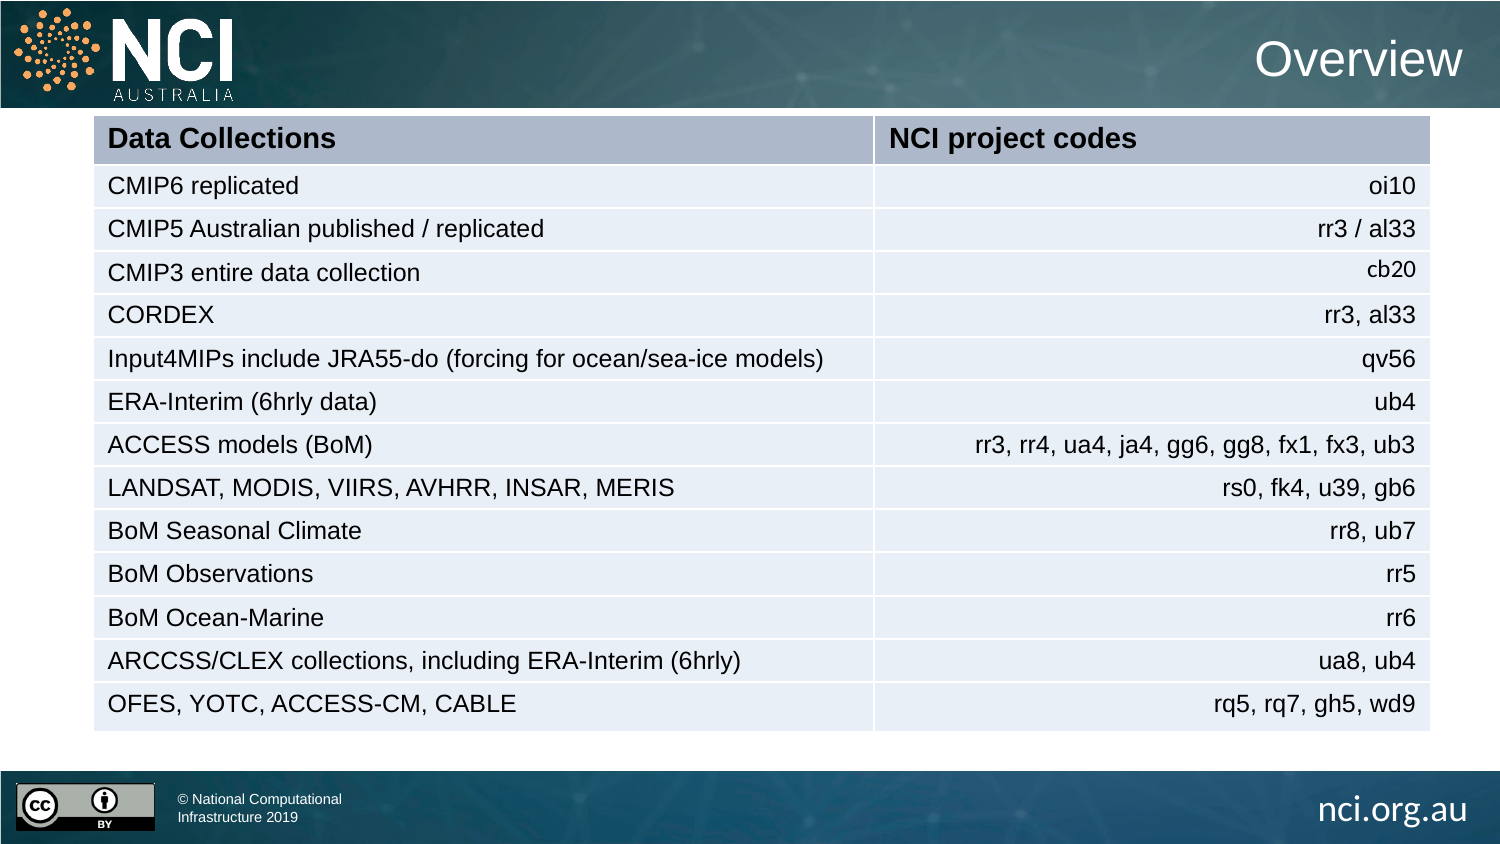

Overview
| Data Collections | NCI project codes |
| --- | --- |
| CMIP6 replicated | oi10 |
| CMIP5 Australian published / replicated | rr3 / al33 |
| CMIP3 entire data collection | cb20 |
| CORDEX | rr3, al33 |
| Input4MIPs include JRA55-do (forcing for ocean/sea-ice models) | qv56 |
| ERA-Interim (6hrly data) | ub4 |
| ACCESS models (BoM) | rr3, rr4, ua4, ja4, gg6, gg8, fx1, fx3, ub3 |
| LANDSAT, MODIS, VIIRS, AVHRR, INSAR, MERIS | rs0, fk4, u39, gb6 |
| BoM Seasonal Climate | rr8, ub7 |
| BoM Observations | rr5 |
| BoM Ocean-Marine | rr6 |
| ARCCSS/CLEX collections, including ERA-Interim (6hrly) | ua8, ub4 |
| OFES, YOTC, ACCESS-CM, CABLE | rq5, rq7, gh5, wd9 |